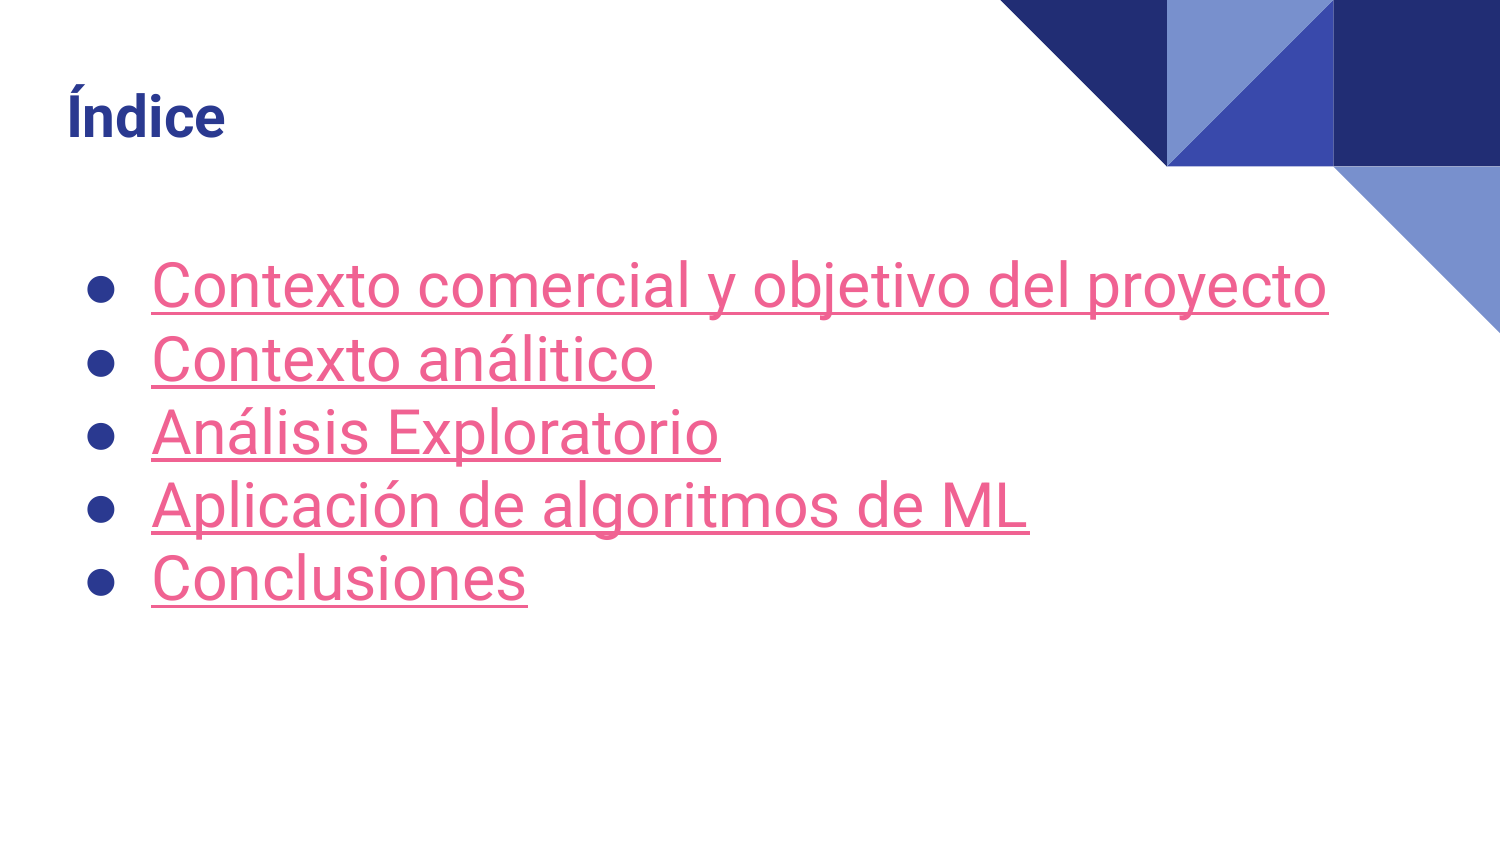

# Índice
Contexto comercial y objetivo del proyecto
Contexto análitico
Análisis Exploratorio
Aplicación de algoritmos de ML
Conclusiones